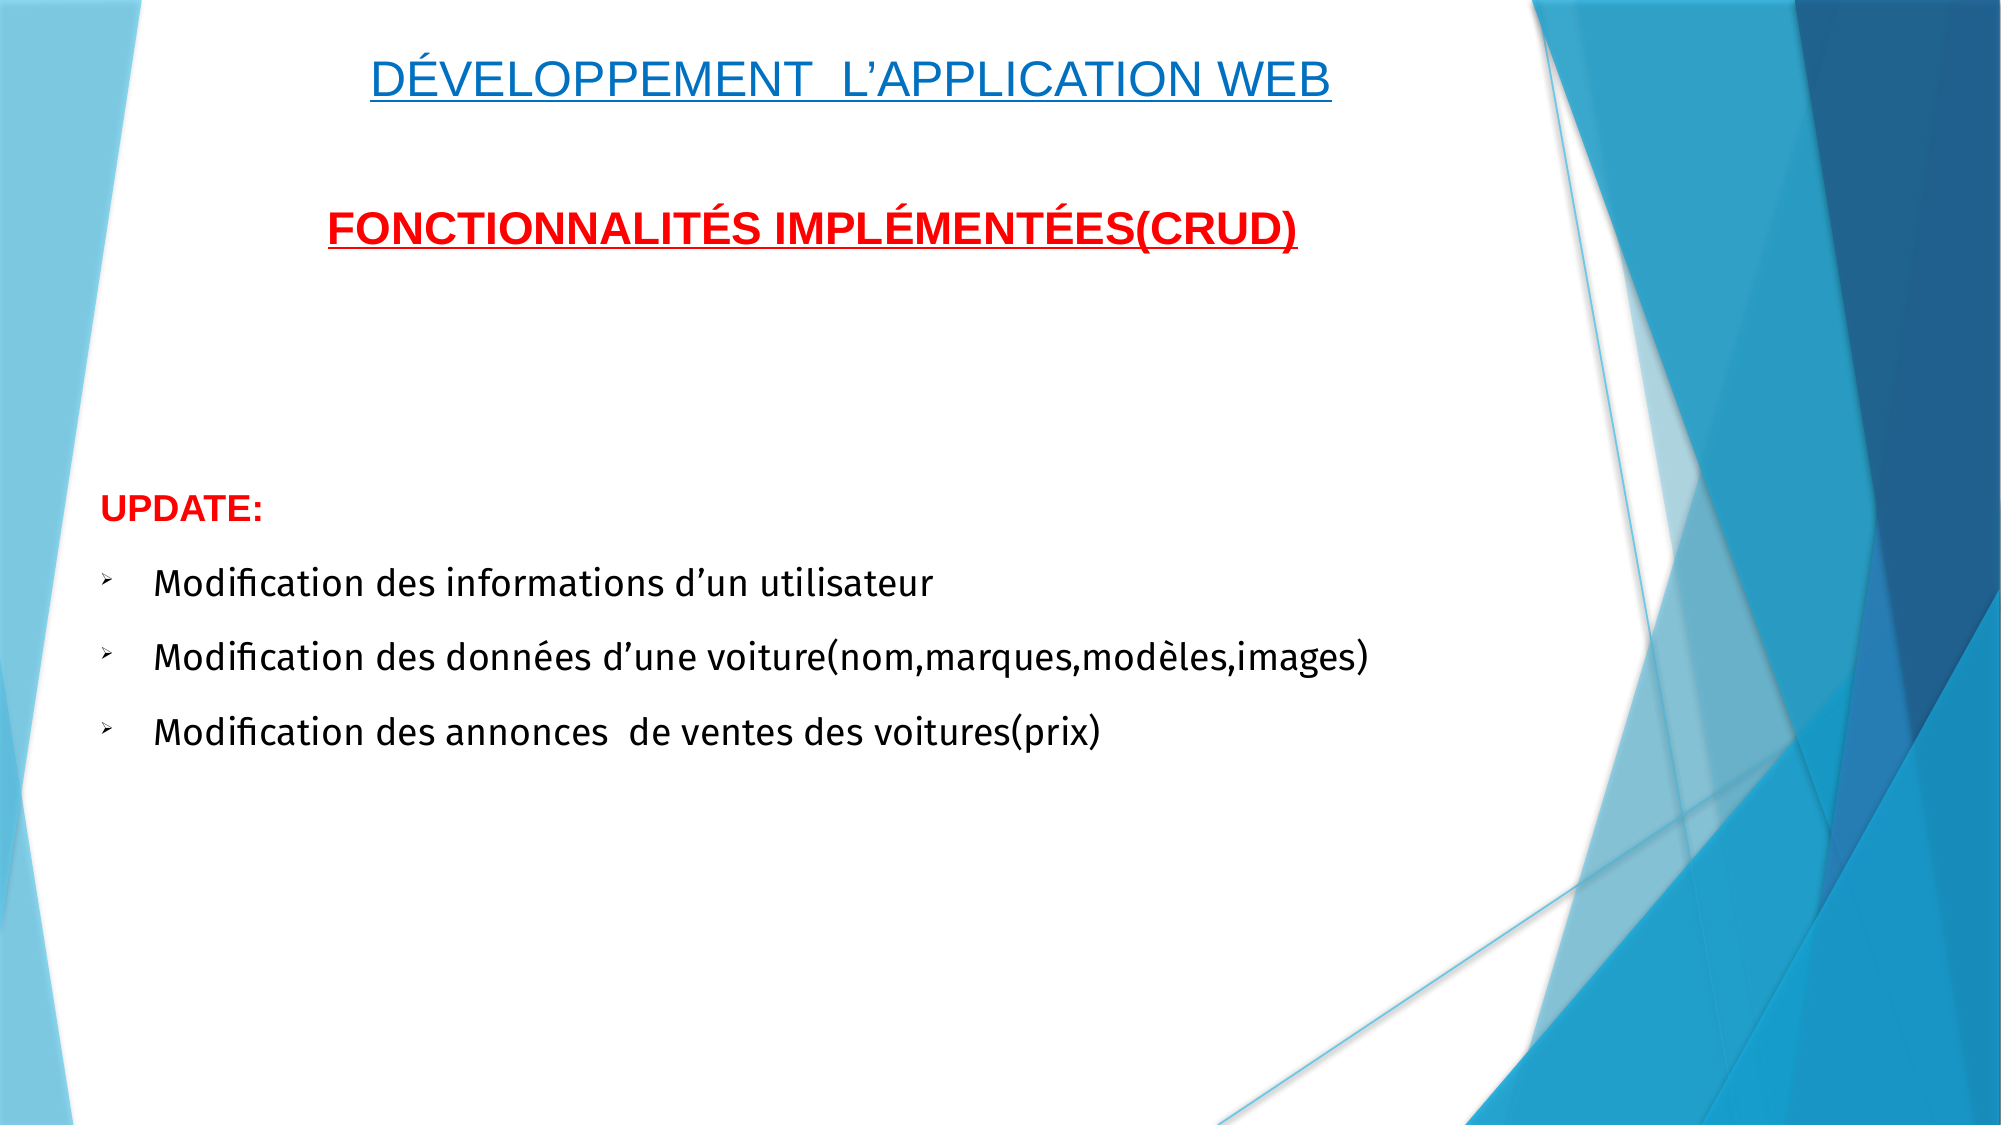

DÉVELOPPEMENT  L’APPLICATION WEB
FONCTIONNALITÉS IMPLÉMENTÉES(CRUD)
UPDATE:
Modification des informations d’un utilisateur
Modification des données d’une voiture(nom,marques,modèles,images)
Modification des annonces  de ventes des voitures(prix)